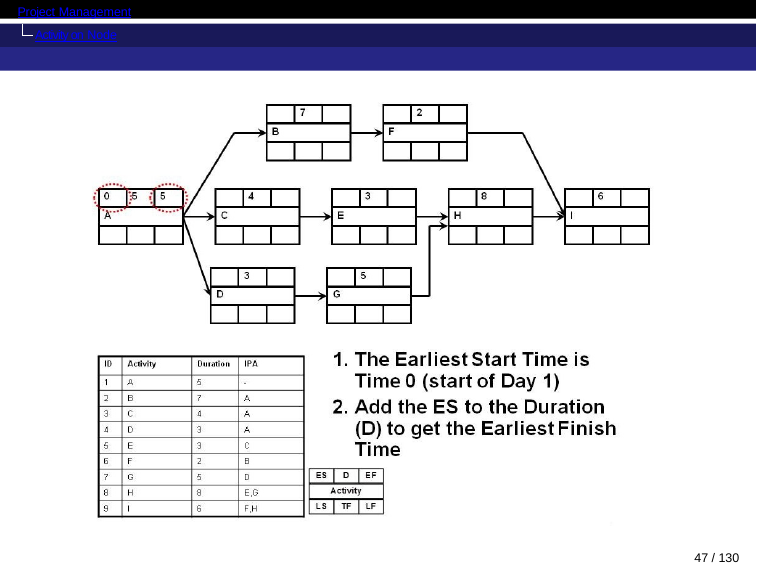

Project Management

Activity on Node

47 / 130